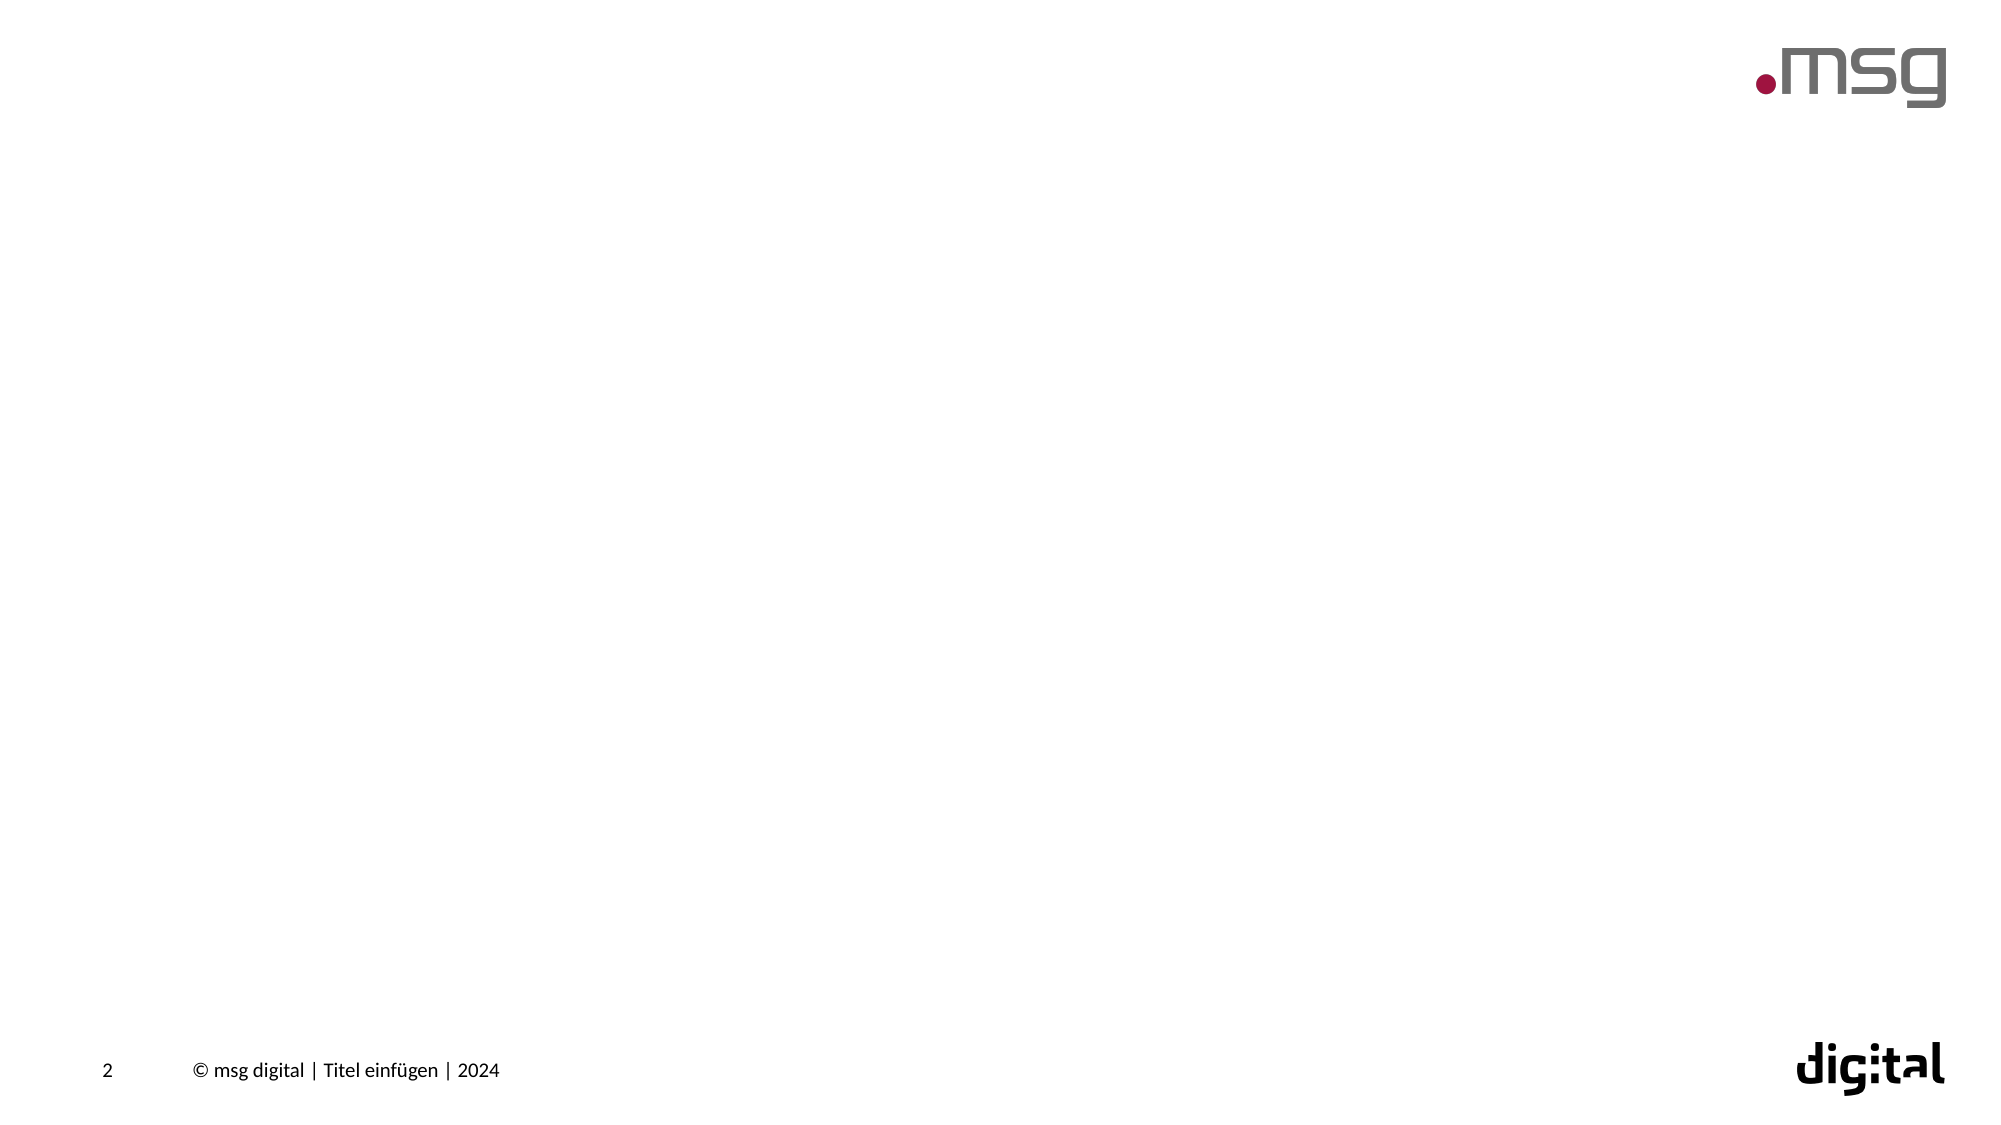

#

2
© msg digital | Titel einfügen | 2024